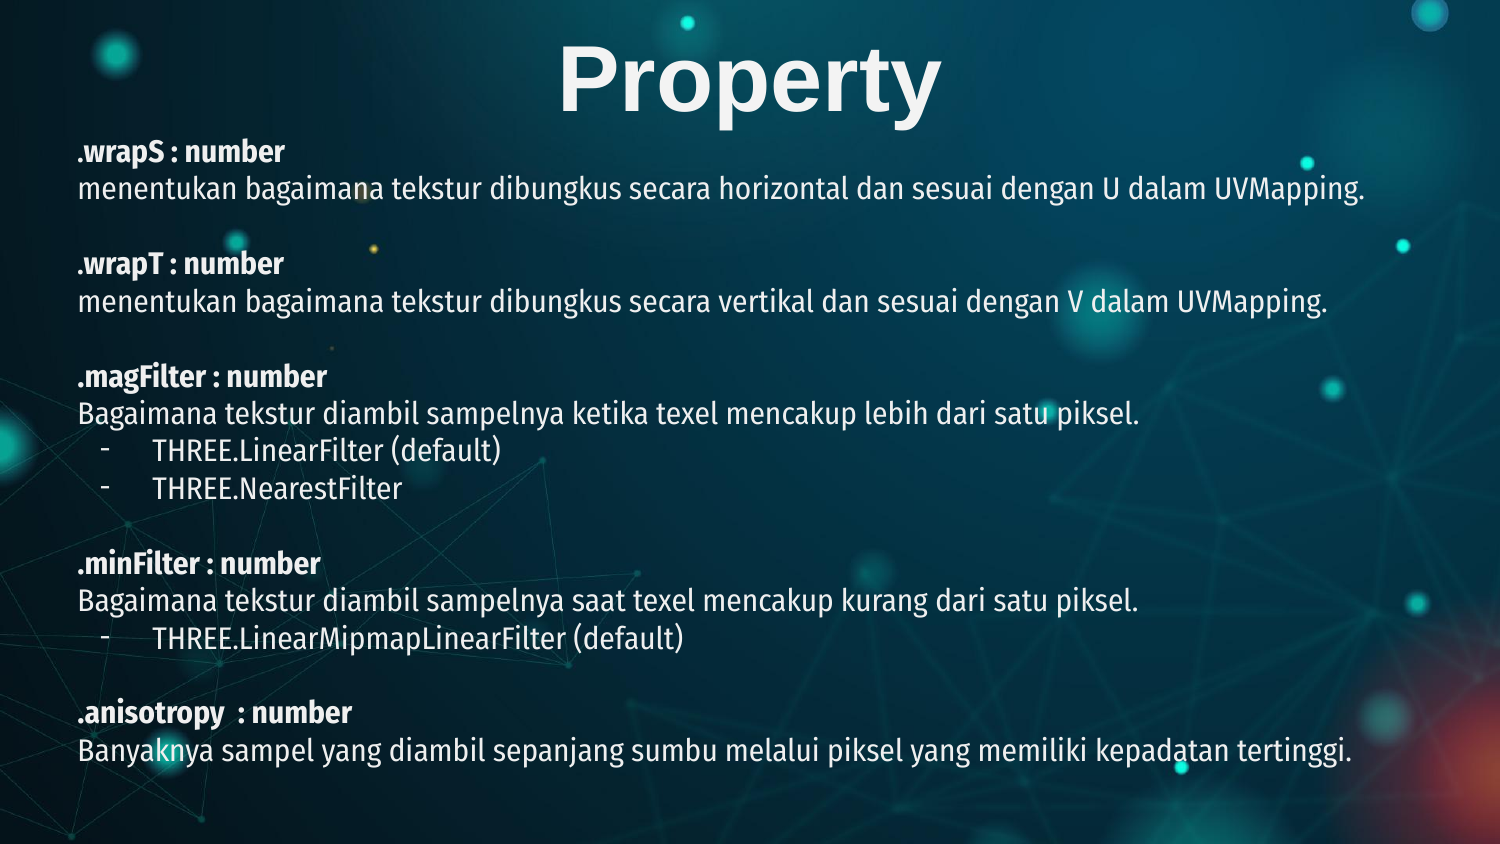

# Property
.wrapS : number
menentukan bagaimana tekstur dibungkus secara horizontal dan sesuai dengan U dalam UVMapping.

.wrapT : number
menentukan bagaimana tekstur dibungkus secara vertikal dan sesuai dengan V dalam UVMapping.

.magFilter : number
Bagaimana tekstur diambil sampelnya ketika texel mencakup lebih dari satu piksel.
THREE.LinearFilter (default)
THREE.NearestFilter

.minFilter : number
Bagaimana tekstur diambil sampelnya saat texel mencakup kurang dari satu piksel.
THREE.LinearMipmapLinearFilter (default)

.anisotropy  : number
Banyaknya sampel yang diambil sepanjang sumbu melalui piksel yang memiliki kepadatan tertinggi.